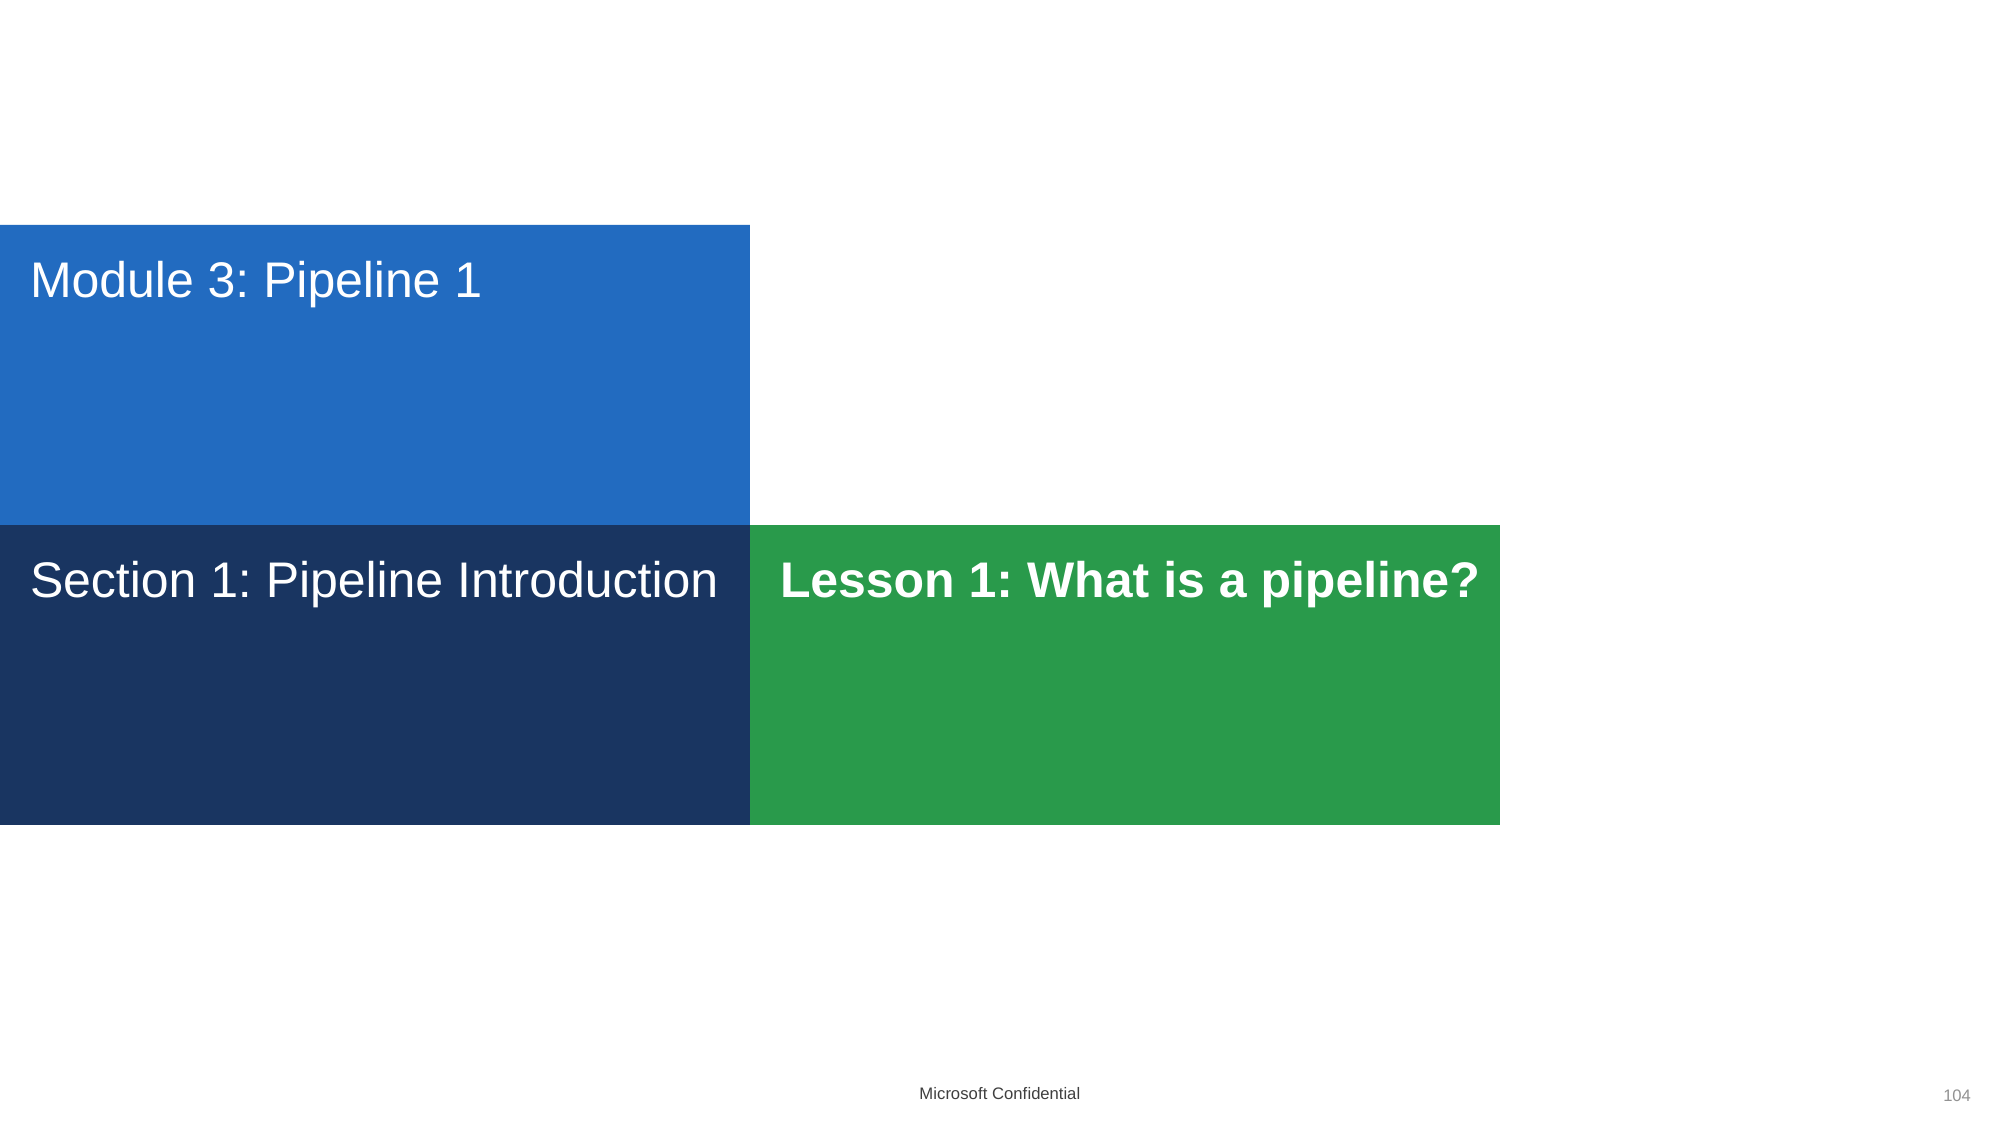

# Module 3: Pipeline 1
Section 1: Pipeline Introduction
Lesson 1: What is a pipeline?
104